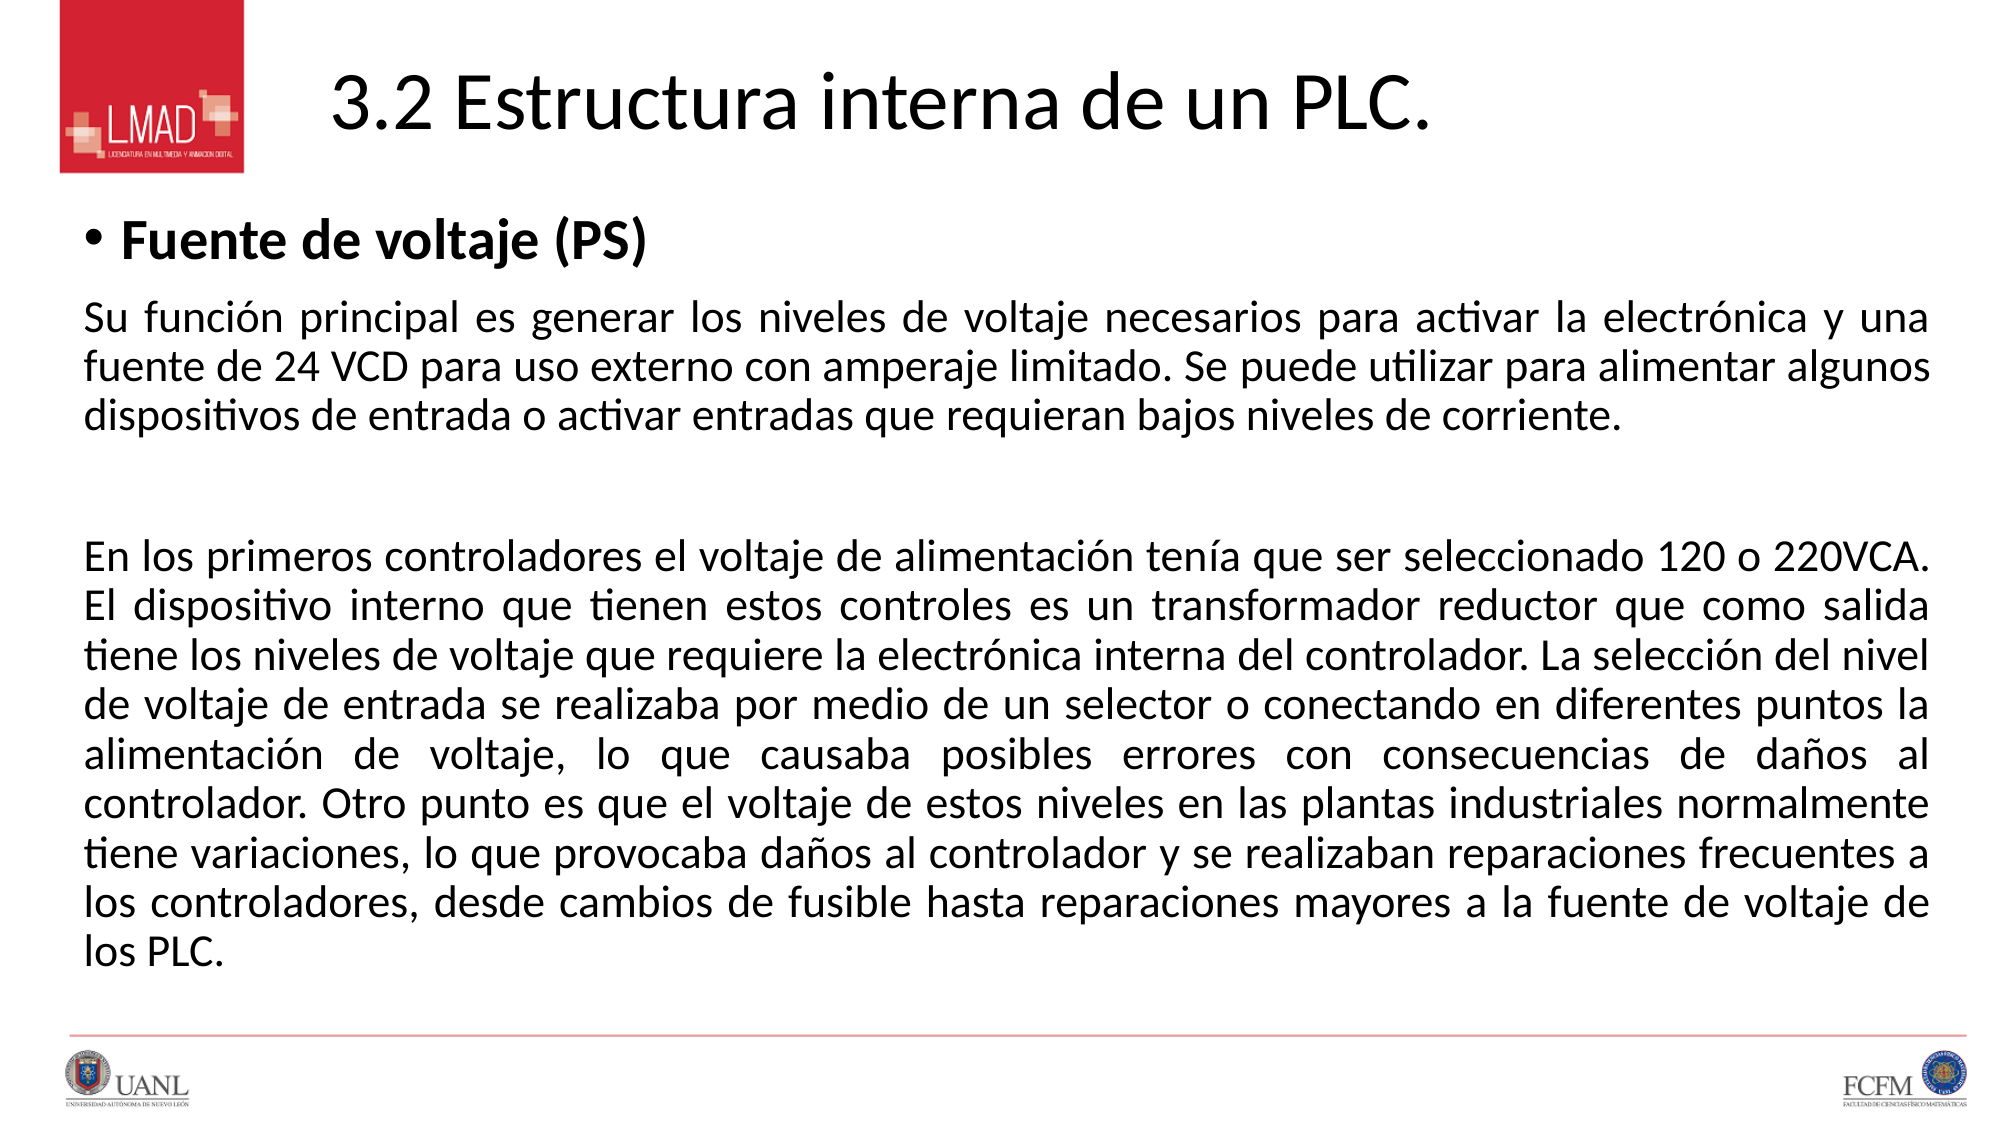

# 3.2 Estructura interna de un PLC.
Fuente de voltaje (PS)
Su función principal es generar los niveles de voltaje necesarios para activar la electrónica y una fuente de 24 VCD para uso externo con amperaje limitado. Se puede utilizar para alimentar algunos dispositivos de entrada o activar entradas que requieran bajos niveles de corriente.

En los primeros controladores el voltaje de alimentación tenía que ser seleccionado 120 o 220VCA. El dispositivo interno que tienen estos controles es un transformador reductor que como salida tiene los niveles de voltaje que requiere la electrónica interna del controlador. La selección del nivel de voltaje de entrada se realizaba por medio de un selector o conectando en diferentes puntos la alimentación de voltaje, lo que causaba posibles errores con consecuencias de daños al controlador. Otro punto es que el voltaje de estos niveles en las plantas industriales normalmente tiene variaciones, lo que provocaba daños al controlador y se realizaban reparaciones frecuentes a los controladores, desde cambios de fusible hasta reparaciones mayores a la fuente de voltaje de los PLC.